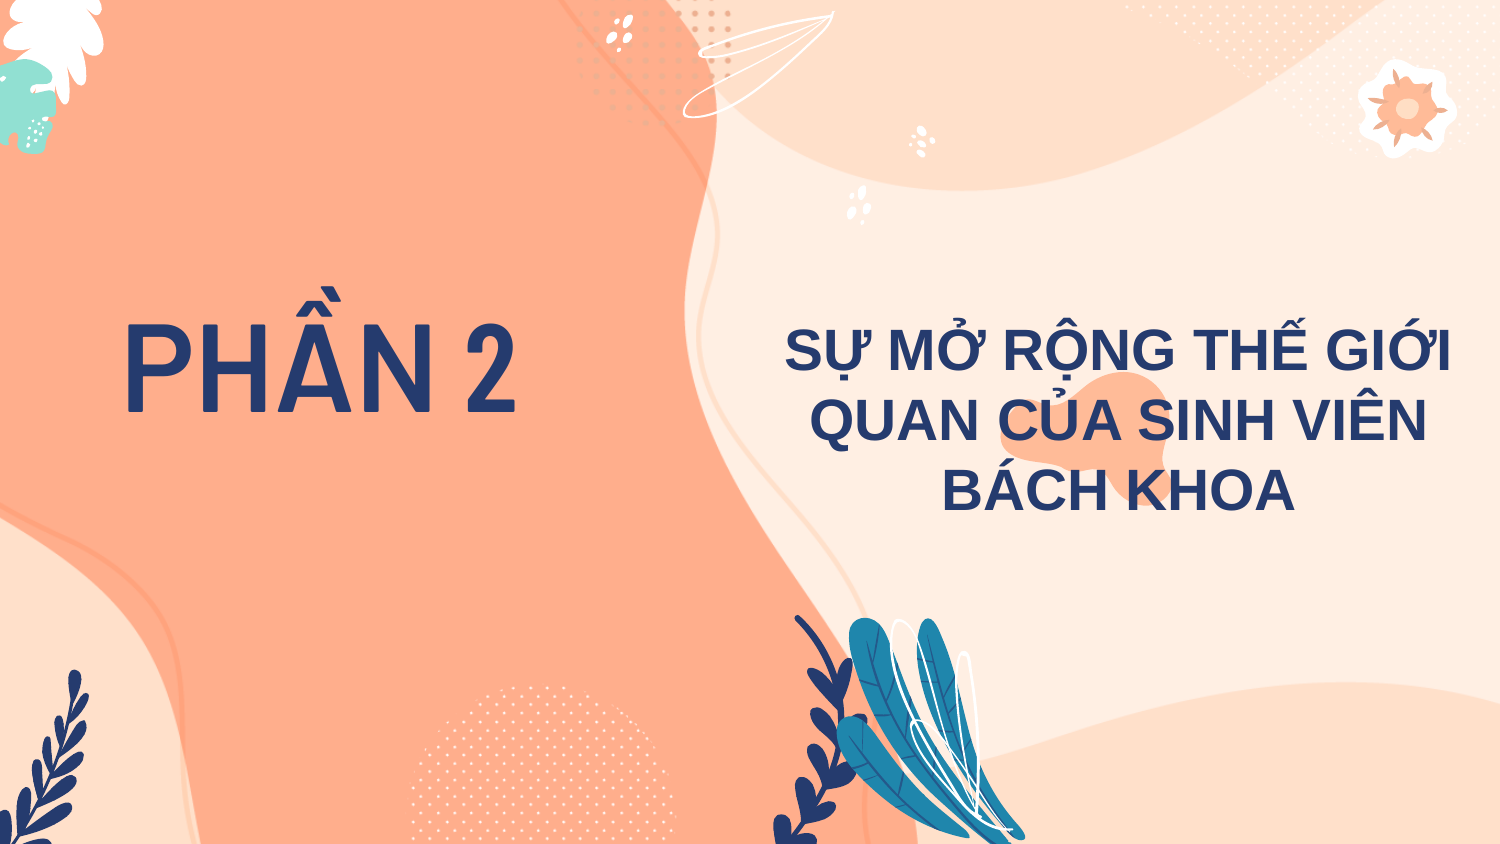

SỰ MỞ RỘNG THẾ GIỚI QUAN CỦA SINH VIÊN BÁCH KHOA
# PHẦN 2